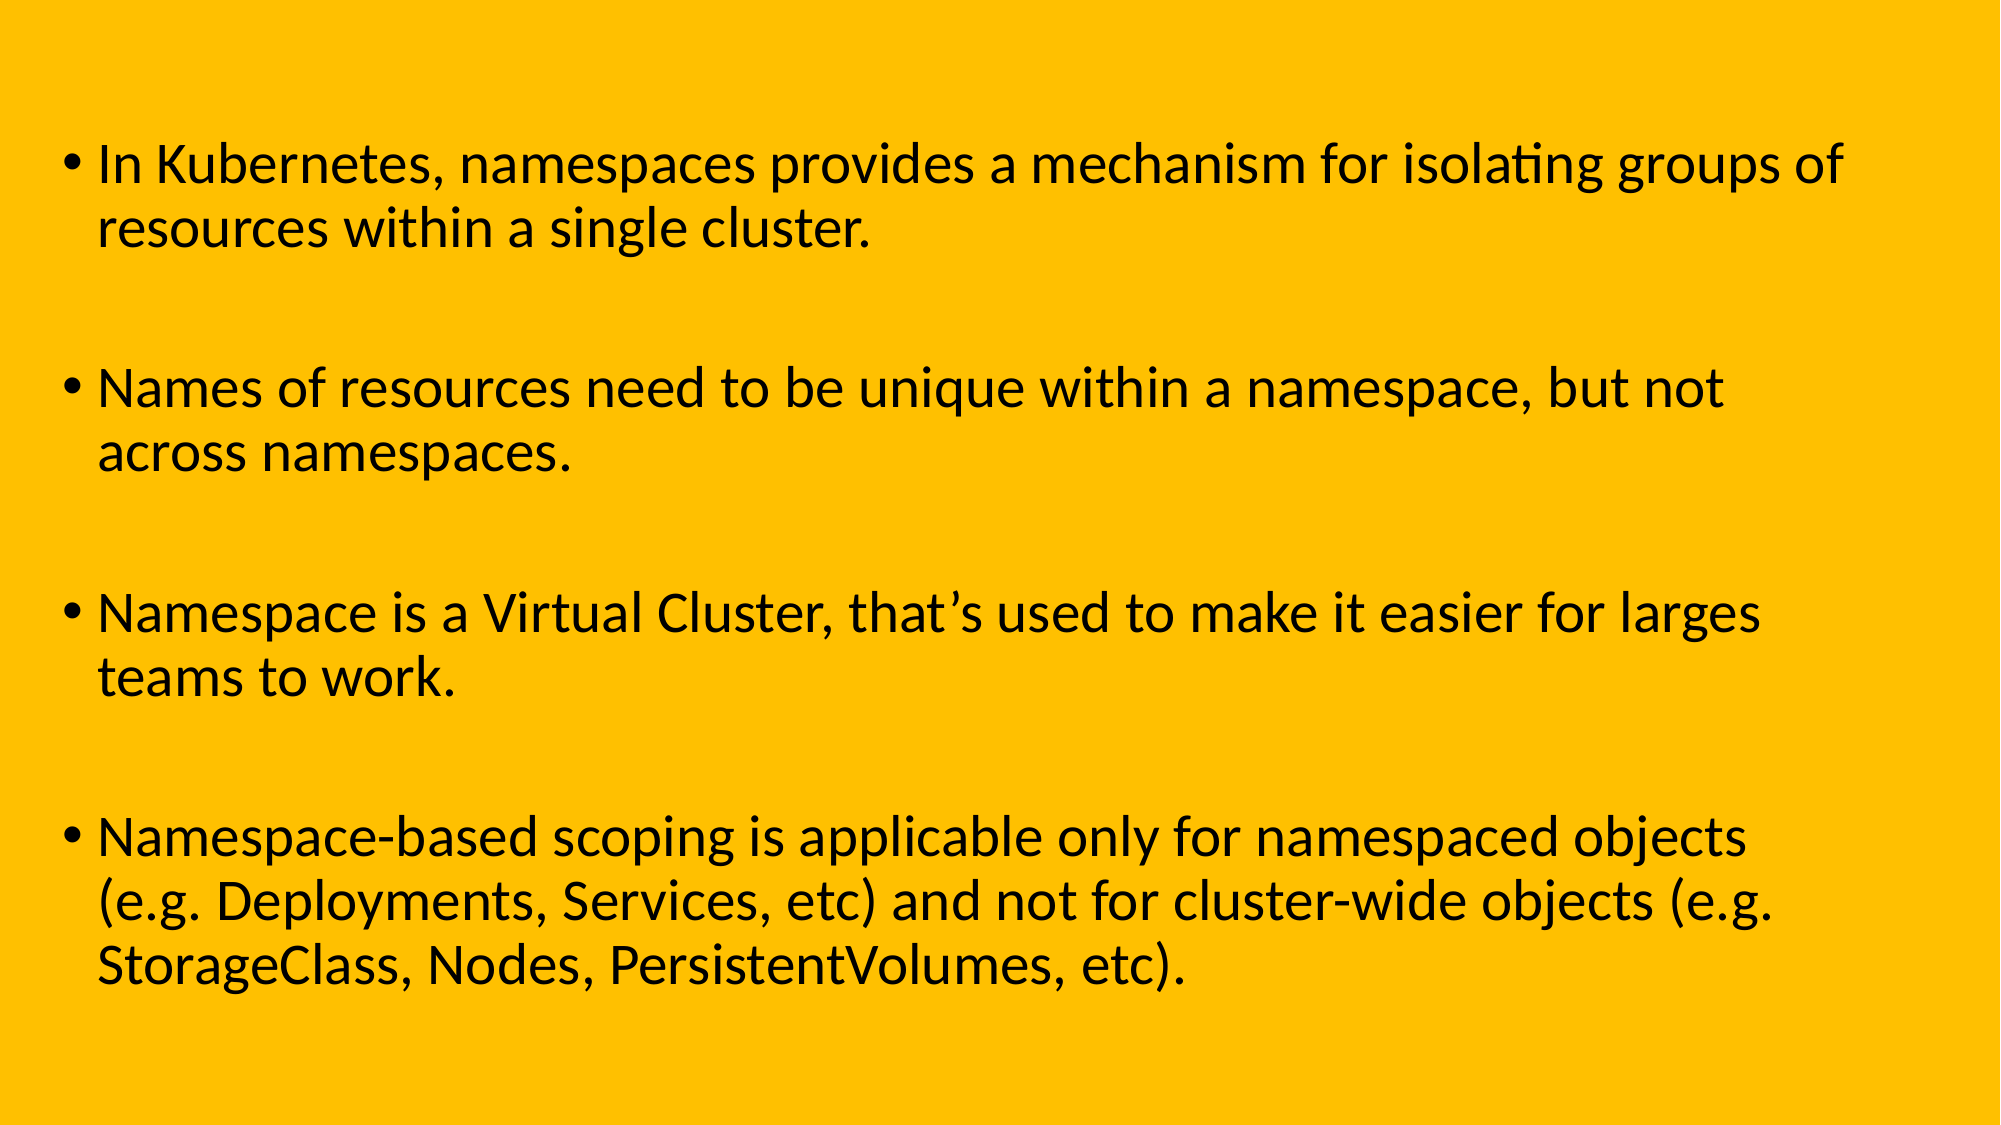

In Kubernetes, namespaces provides a mechanism for isolating groups of resources within a single cluster.

Names of resources need to be unique within a namespace, but not across namespaces.

Namespace is a Virtual Cluster, that’s used to make it easier for larges teams to work.

Namespace-based scoping is applicable only for namespaced objects (e.g. Deployments, Services, etc) and not for cluster-wide objects (e.g. StorageClass, Nodes, PersistentVolumes, etc).